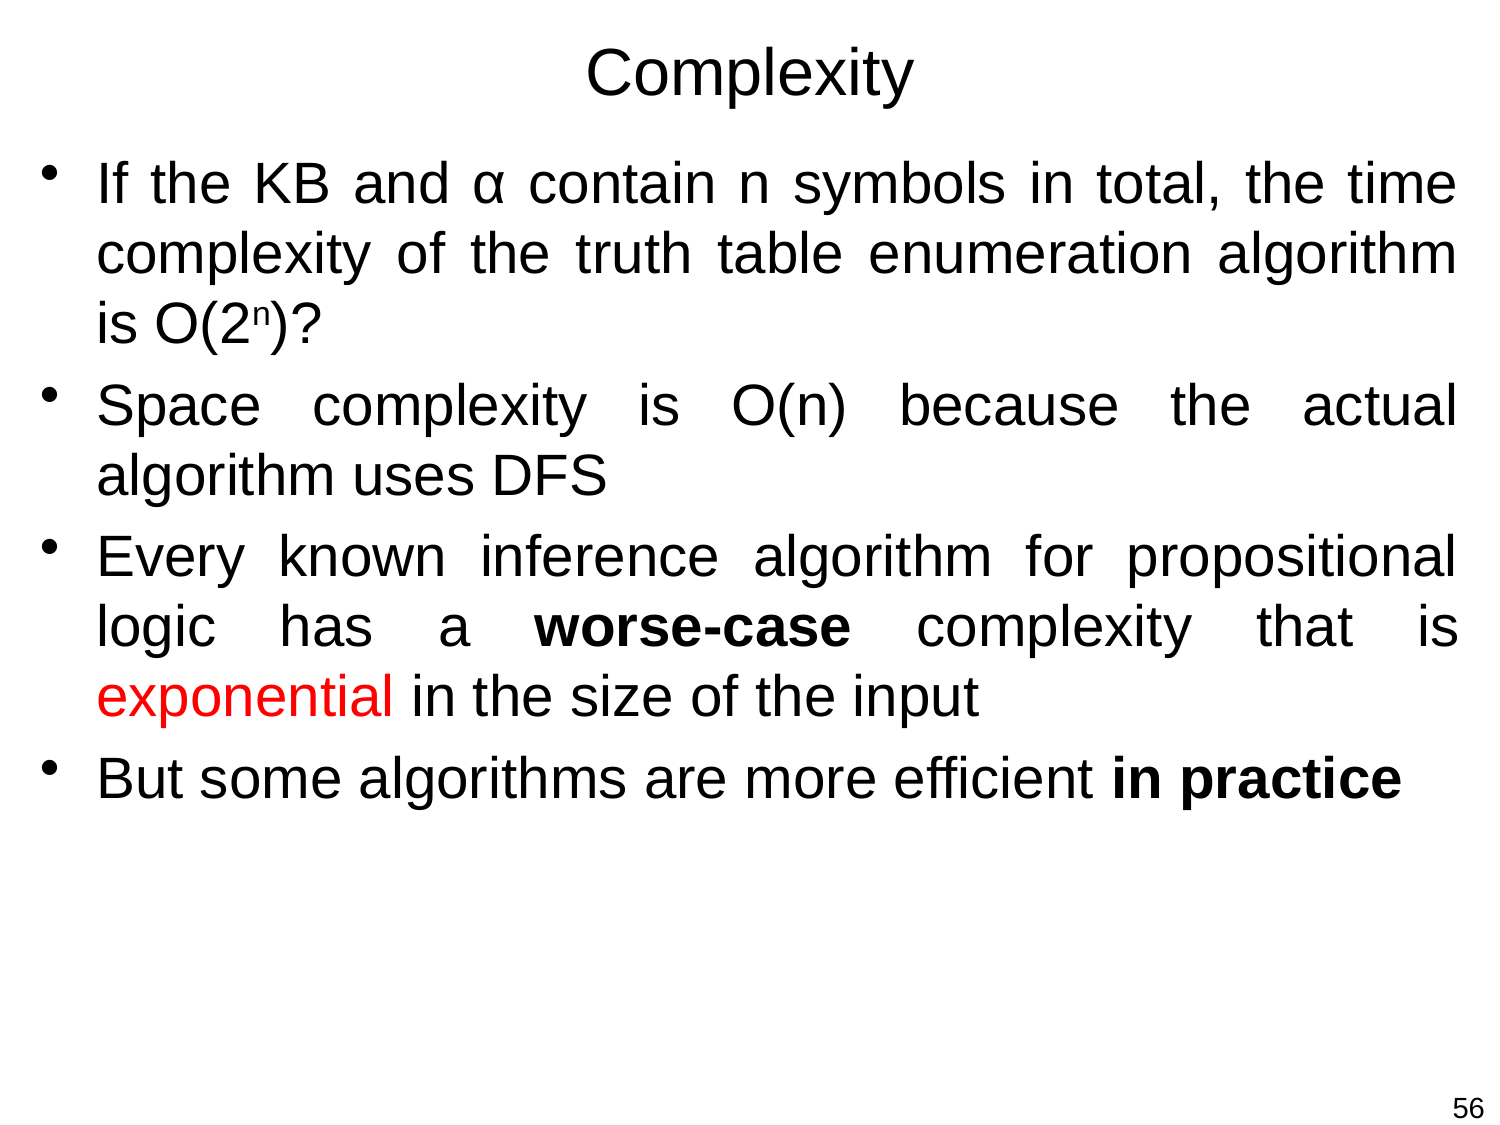

# Complexity
If the KB and α contain n symbols in total, the time complexity of the truth table enumeration algorithm is O(2n)?
Space complexity is O(n) because the actual algorithm uses DFS
Every known inference algorithm for propositional logic has a worse-case complexity that is exponential in the size of the input
But some algorithms are more efficient in practice

56